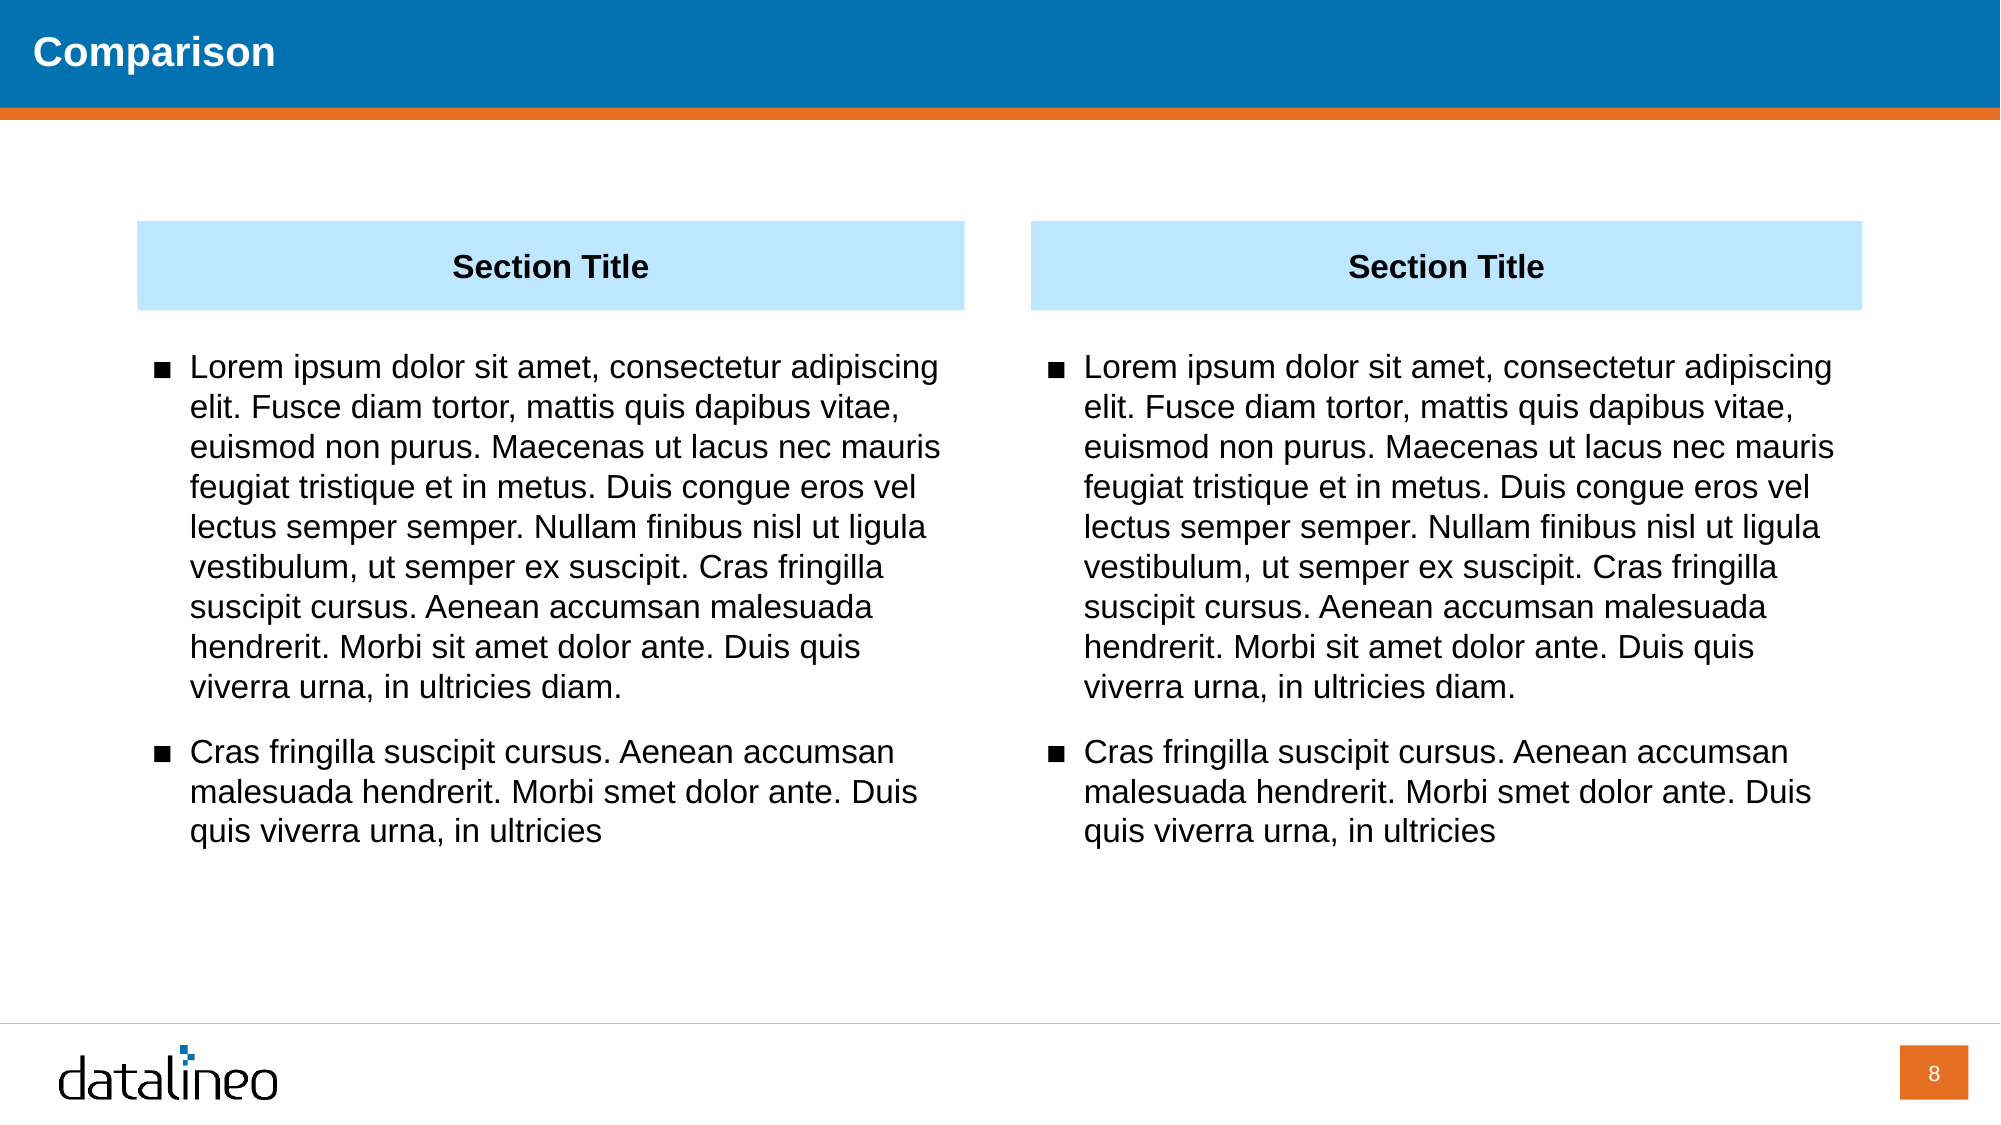

# Comparison
Section Title
Section Title
Lorem ipsum dolor sit amet, consectetur adipiscing elit. Fusce diam tortor, mattis quis dapibus vitae, euismod non purus. Maecenas ut lacus nec mauris feugiat tristique et in metus. Duis congue eros vel lectus semper semper. Nullam finibus nisl ut ligula vestibulum, ut semper ex suscipit. Cras fringilla suscipit cursus. Aenean accumsan malesuada hendrerit. Morbi sit amet dolor ante. Duis quis viverra urna, in ultricies diam.
Cras fringilla suscipit cursus. Aenean accumsan malesuada hendrerit. Morbi smet dolor ante. Duis quis viverra urna, in ultricies
Lorem ipsum dolor sit amet, consectetur adipiscing elit. Fusce diam tortor, mattis quis dapibus vitae, euismod non purus. Maecenas ut lacus nec mauris feugiat tristique et in metus. Duis congue eros vel lectus semper semper. Nullam finibus nisl ut ligula vestibulum, ut semper ex suscipit. Cras fringilla suscipit cursus. Aenean accumsan malesuada hendrerit. Morbi sit amet dolor ante. Duis quis viverra urna, in ultricies diam.
Cras fringilla suscipit cursus. Aenean accumsan malesuada hendrerit. Morbi smet dolor ante. Duis quis viverra urna, in ultricies
8